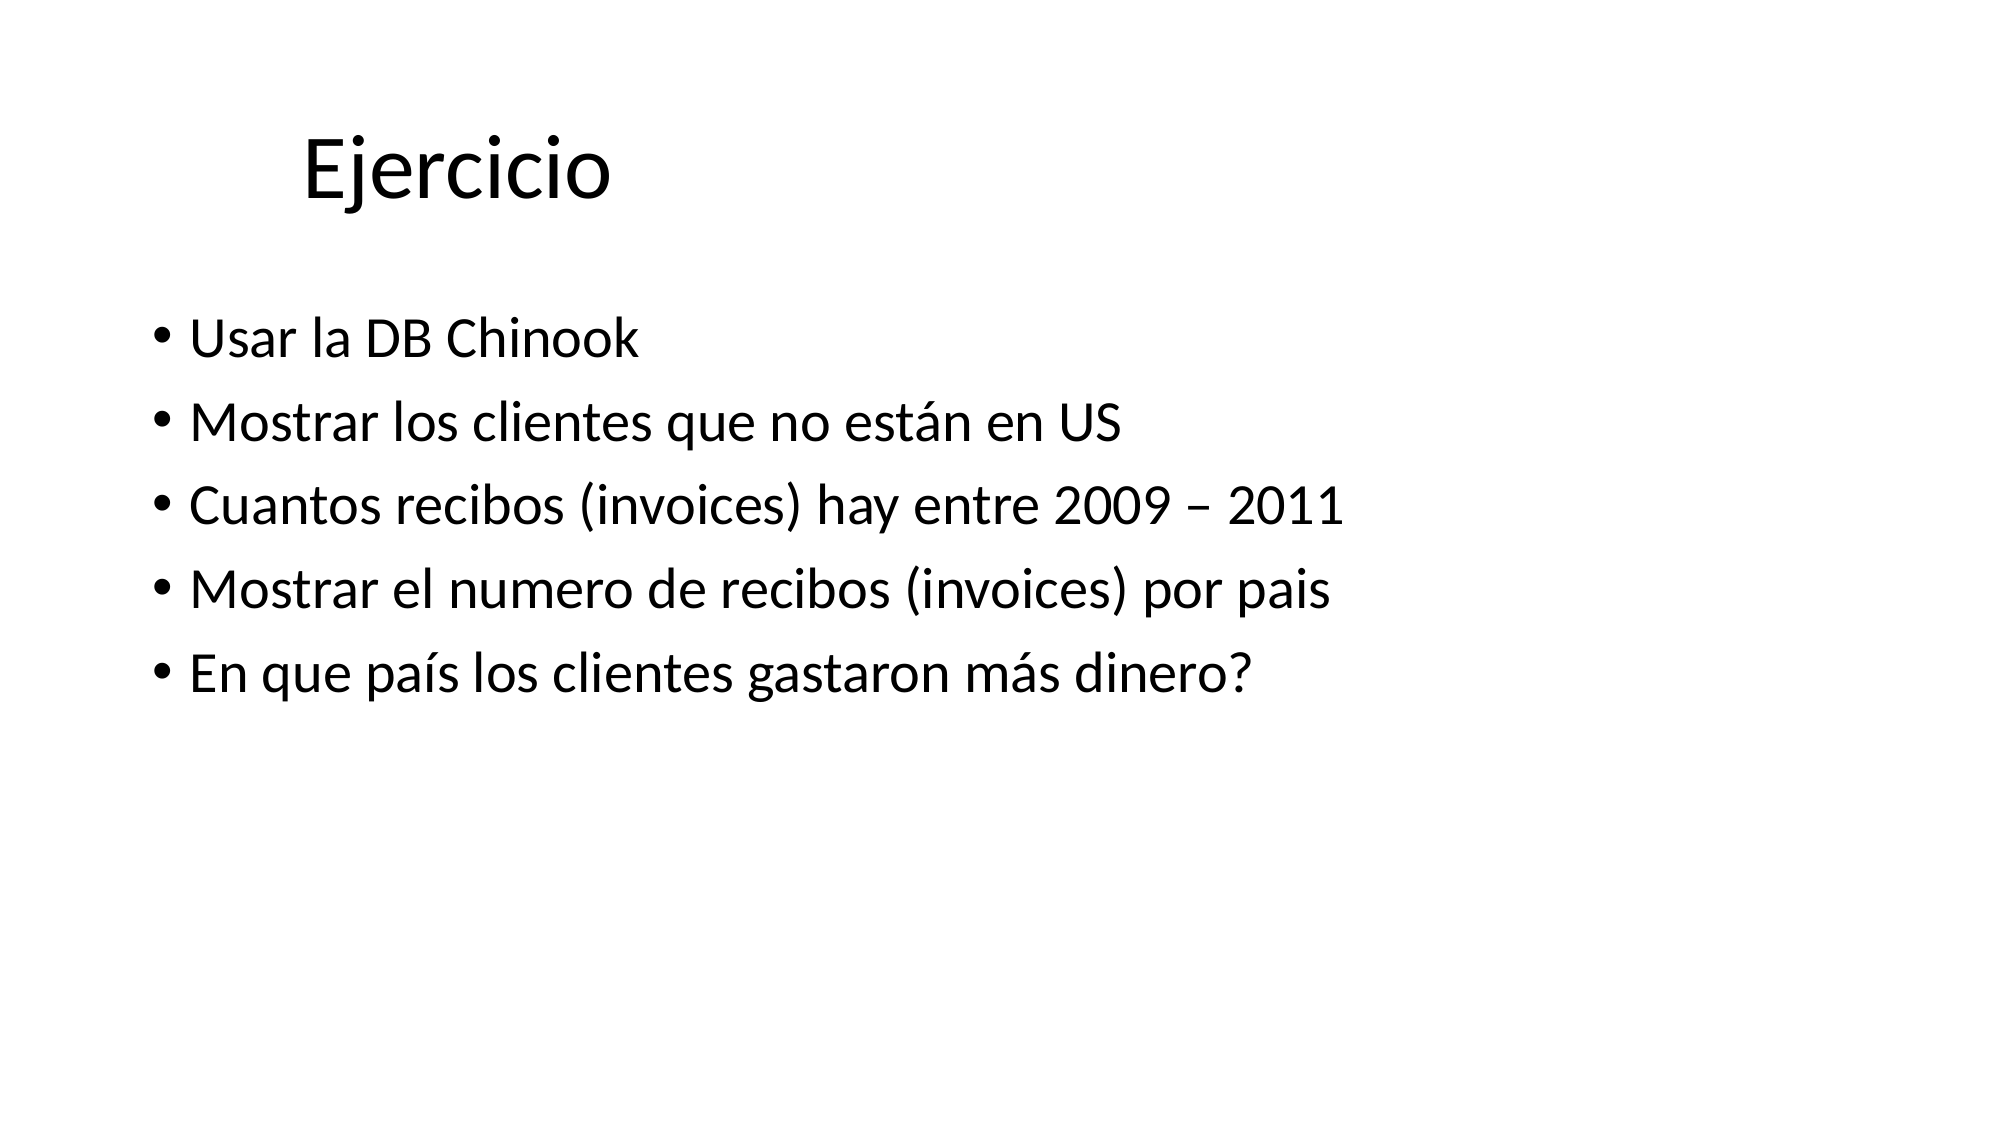

# Ejercicio
Usar la DB Chinook
Mostrar los clientes que no están en US
Cuantos recibos (invoices) hay entre 2009 – 2011
Mostrar el numero de recibos (invoices) por pais
En que país los clientes gastaron más dinero?